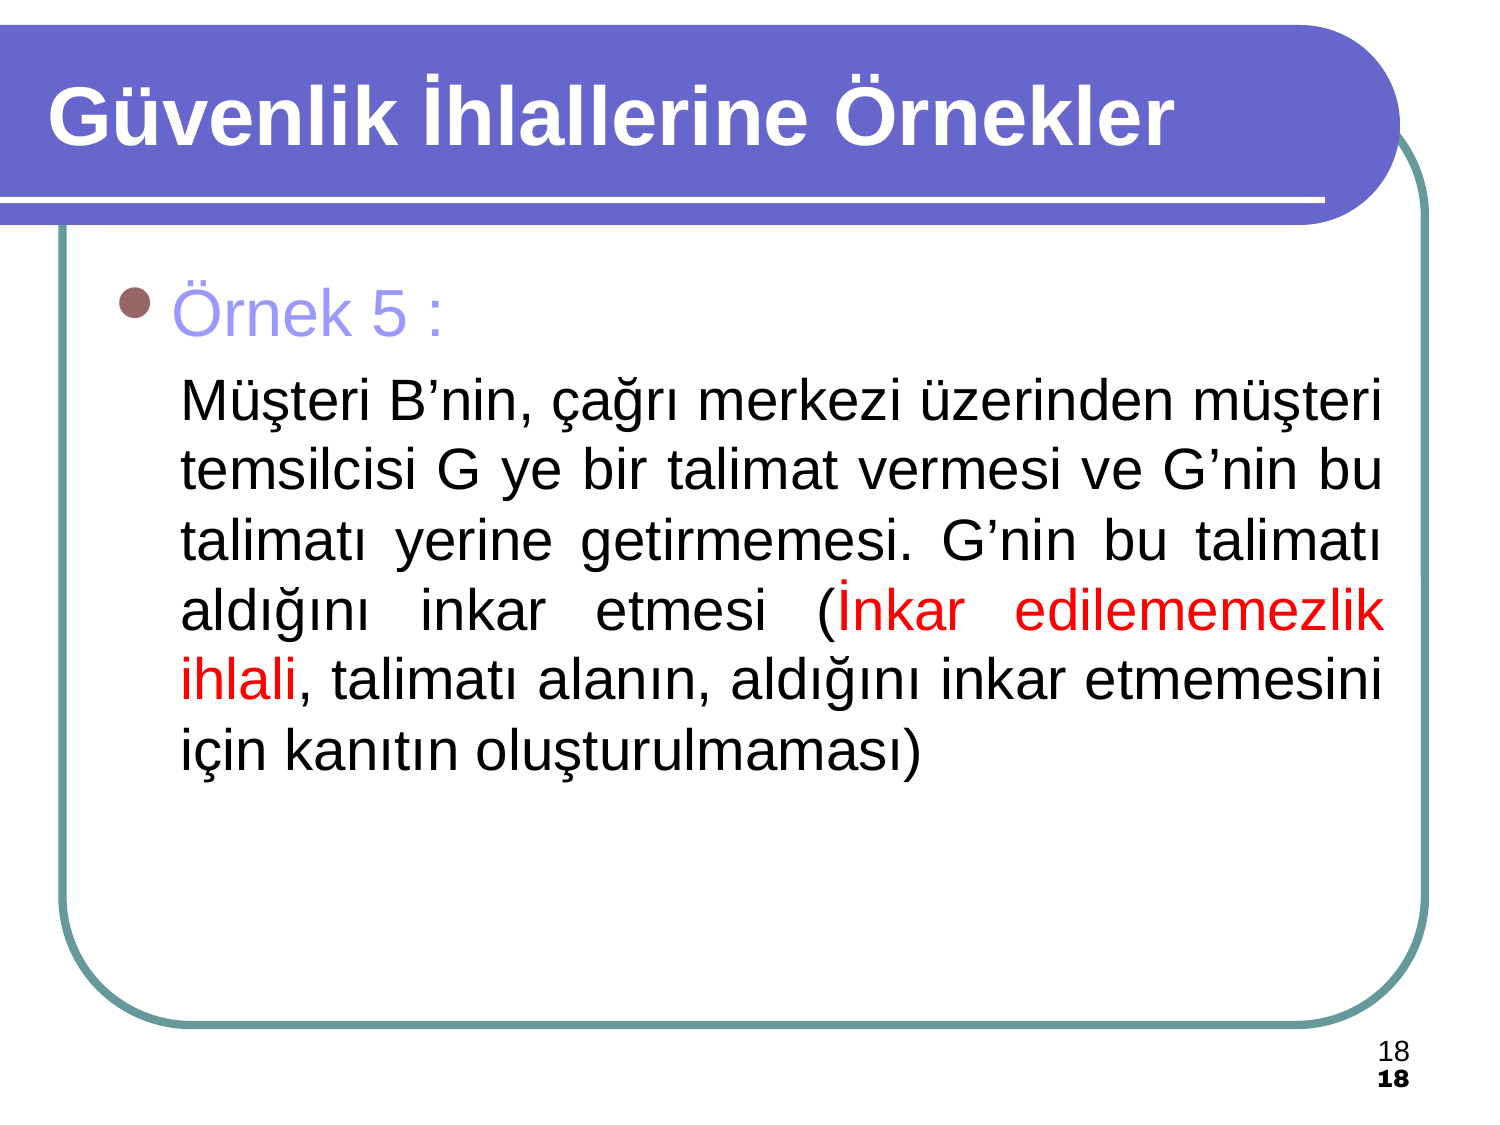

# Güvenlik İhlallerine Örnekler
Örnek 5 :
Müşteri B’nin, çağrı merkezi üzerinden müşteri temsilcisi G ye bir talimat vermesi ve G’nin bu talimatı yerine getirmemesi. G’nin bu talimatı aldığını inkar etmesi (İnkar edilememezlik ihlali, talimatı alanın, aldığını inkar etmemesini için kanıtın oluşturulmaması)
18
18